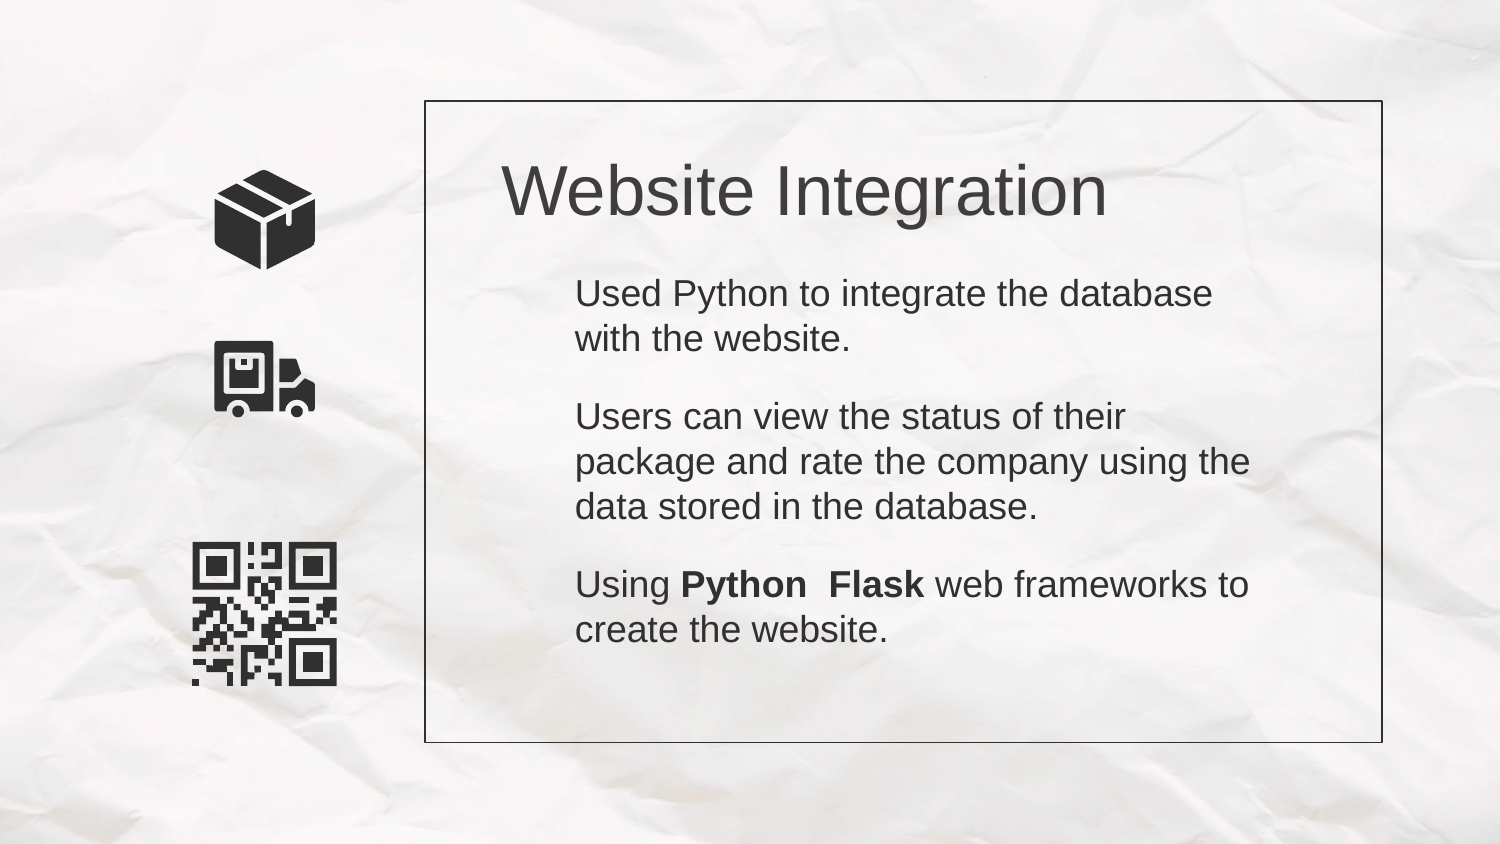

# Website Integration

Used Python to integrate the database with the website.
Users can view the status of their package and rate the company using the data stored in the database.
Using Python  Flask web frameworks to create the website.